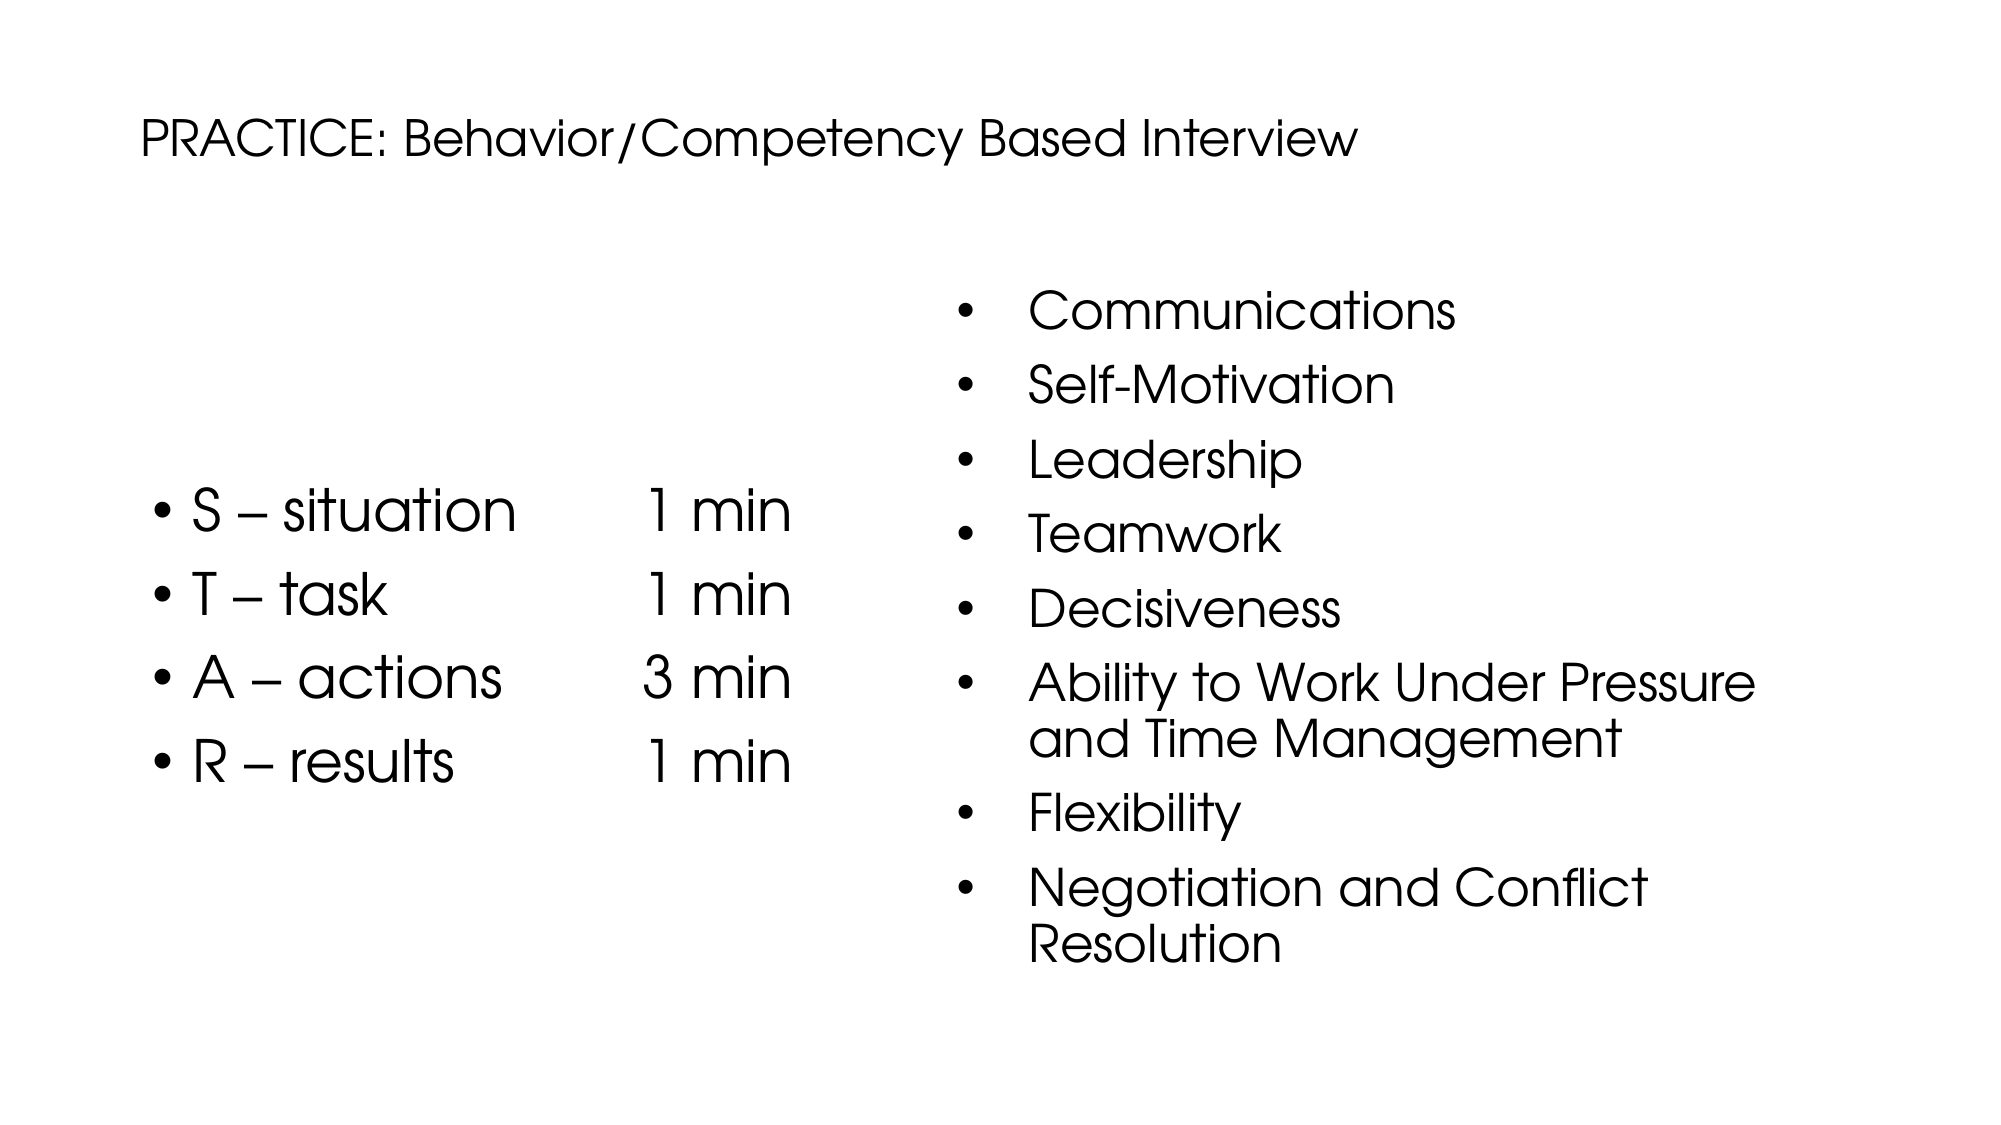

# PRACTICE: Behavior/Competency Based Interview
Communications
Self-Motivation
Leadership
Teamwork
Decisiveness
Ability to Work Under Pressure and Time Management
Flexibility
Negotiation and Conflict Resolution

S – situation	1 min
T – task		1 min
A – actions	3 min
R – results		1 min